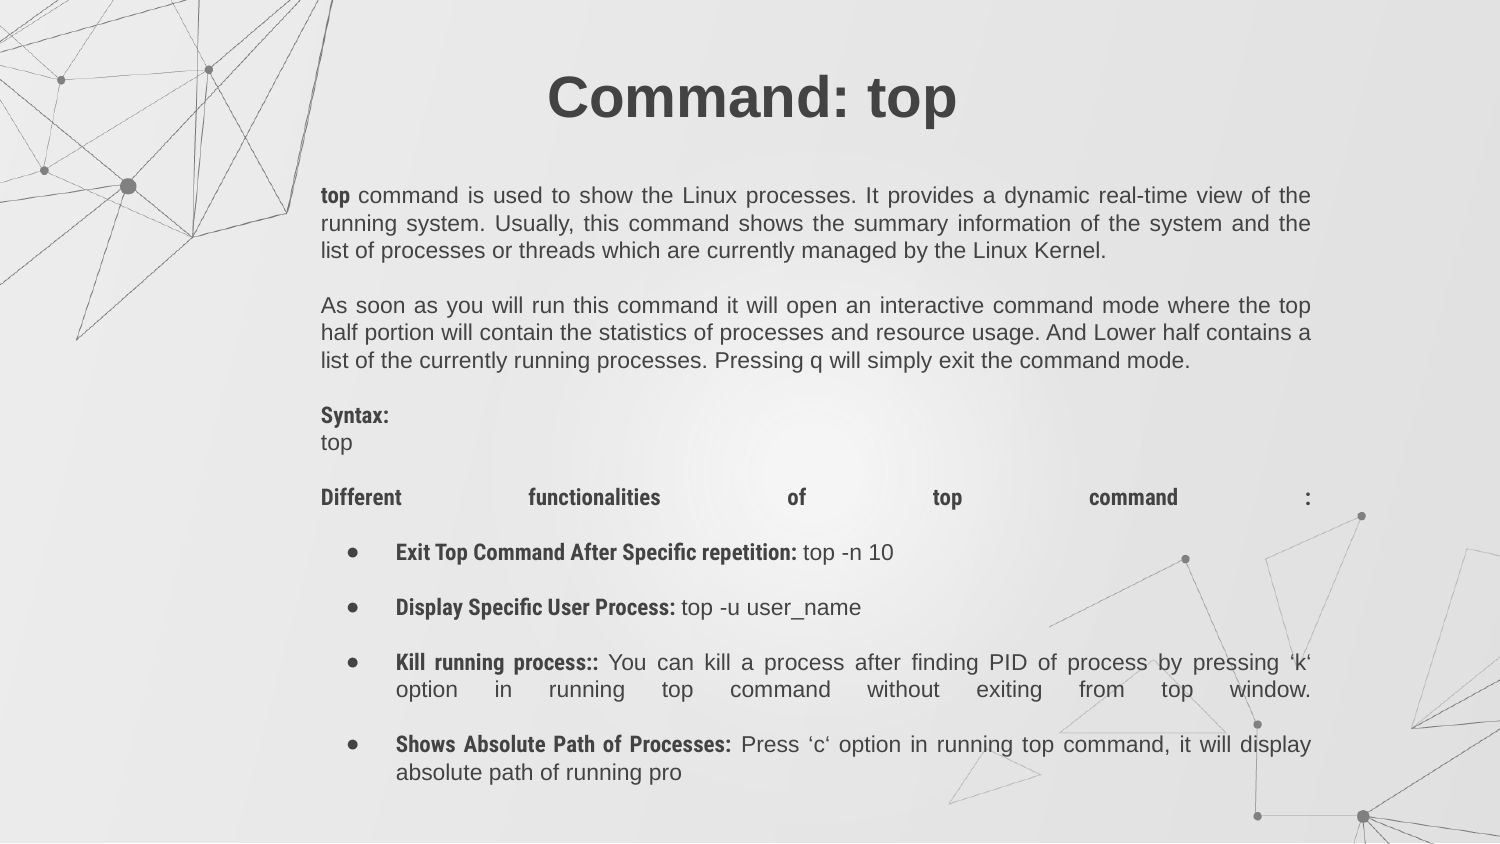

# Command: top
top command is used to show the Linux processes. It provides a dynamic real-time view of the running system. Usually, this command shows the summary information of the system and the list of processes or threads which are currently managed by the Linux Kernel.

As soon as you will run this command it will open an interactive command mode where the top half portion will contain the statistics of processes and resource usage. And Lower half contains a list of the currently running processes. Pressing q will simply exit the command mode.

Syntax:
top

Different functionalities of top command :
Exit Top Command After Specific repetition: top -n 10

Display Specific User Process: top -u user_name

Kill running process:: You can kill a process after finding PID of process by pressing ‘k‘ option in running top command without exiting from top window.
Shows Absolute Path of Processes: Press ‘c‘ option in running top command, it will display absolute path of running pro